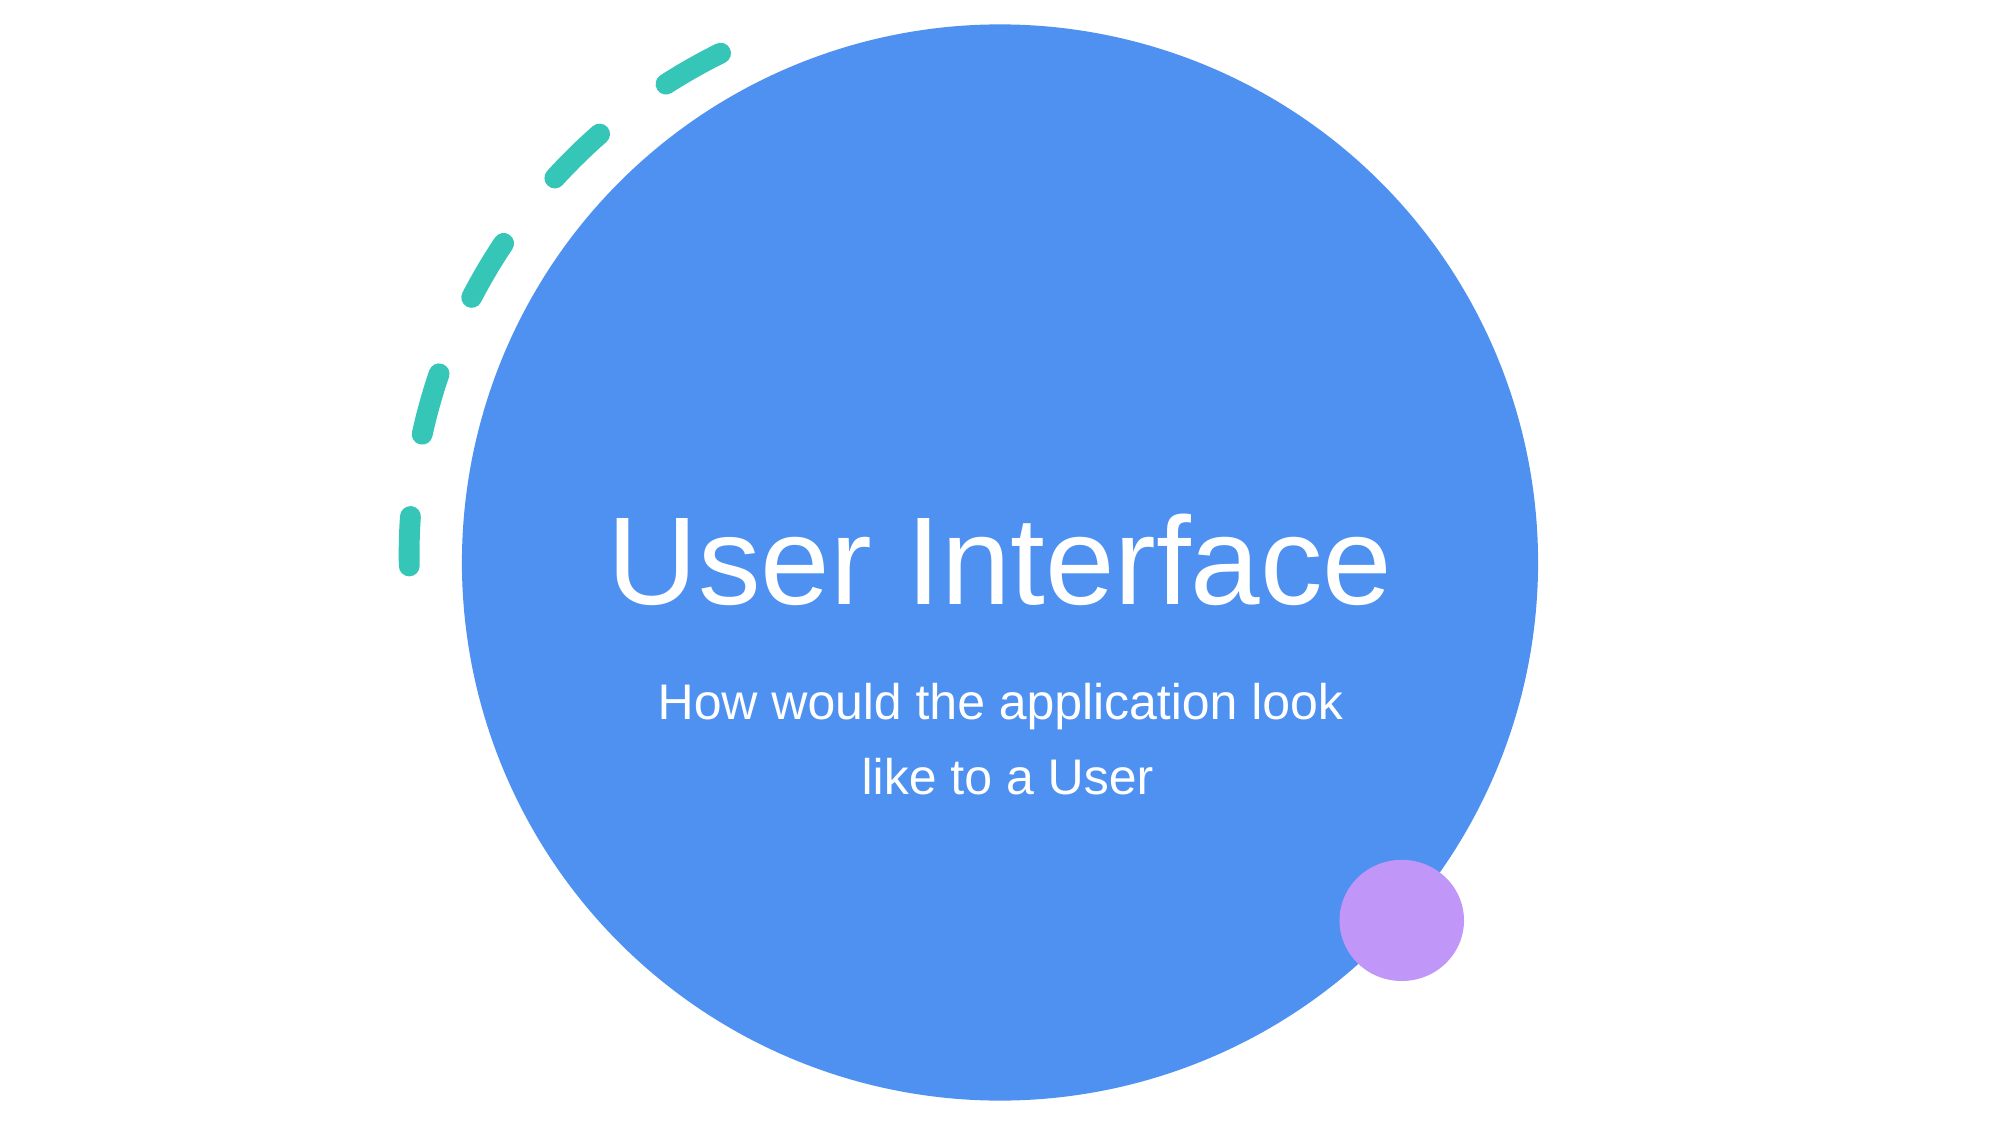

# User Interface
How would the application look
 like to a User